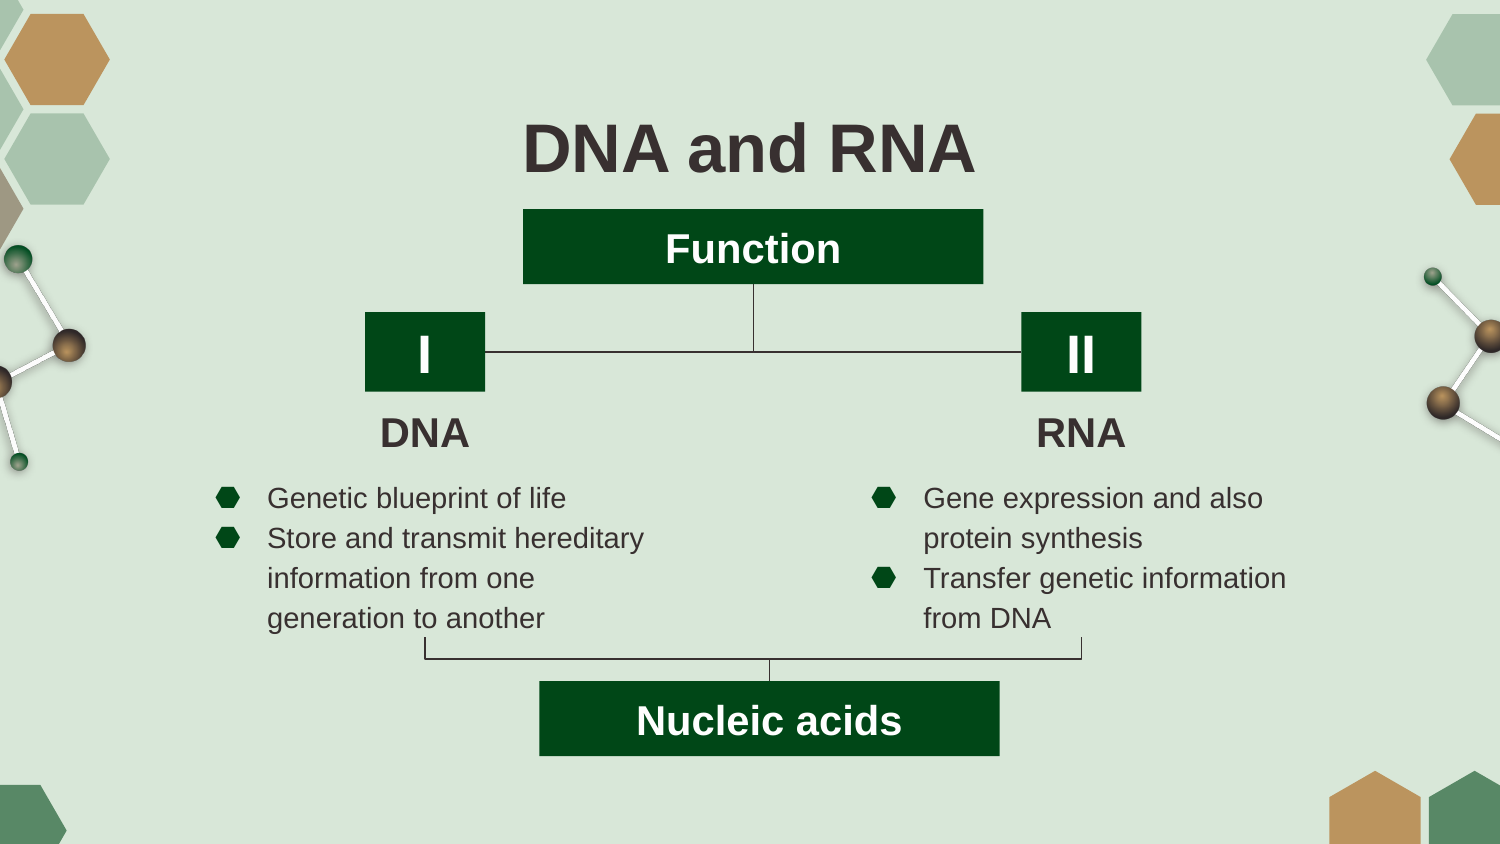

# DNA and RNA
Function
I
II
DNA
RNA
Genetic blueprint of life
Store and transmit hereditary information from one generation to another
Gene expression and also protein synthesis
Transfer genetic information from DNA
Nucleic acids